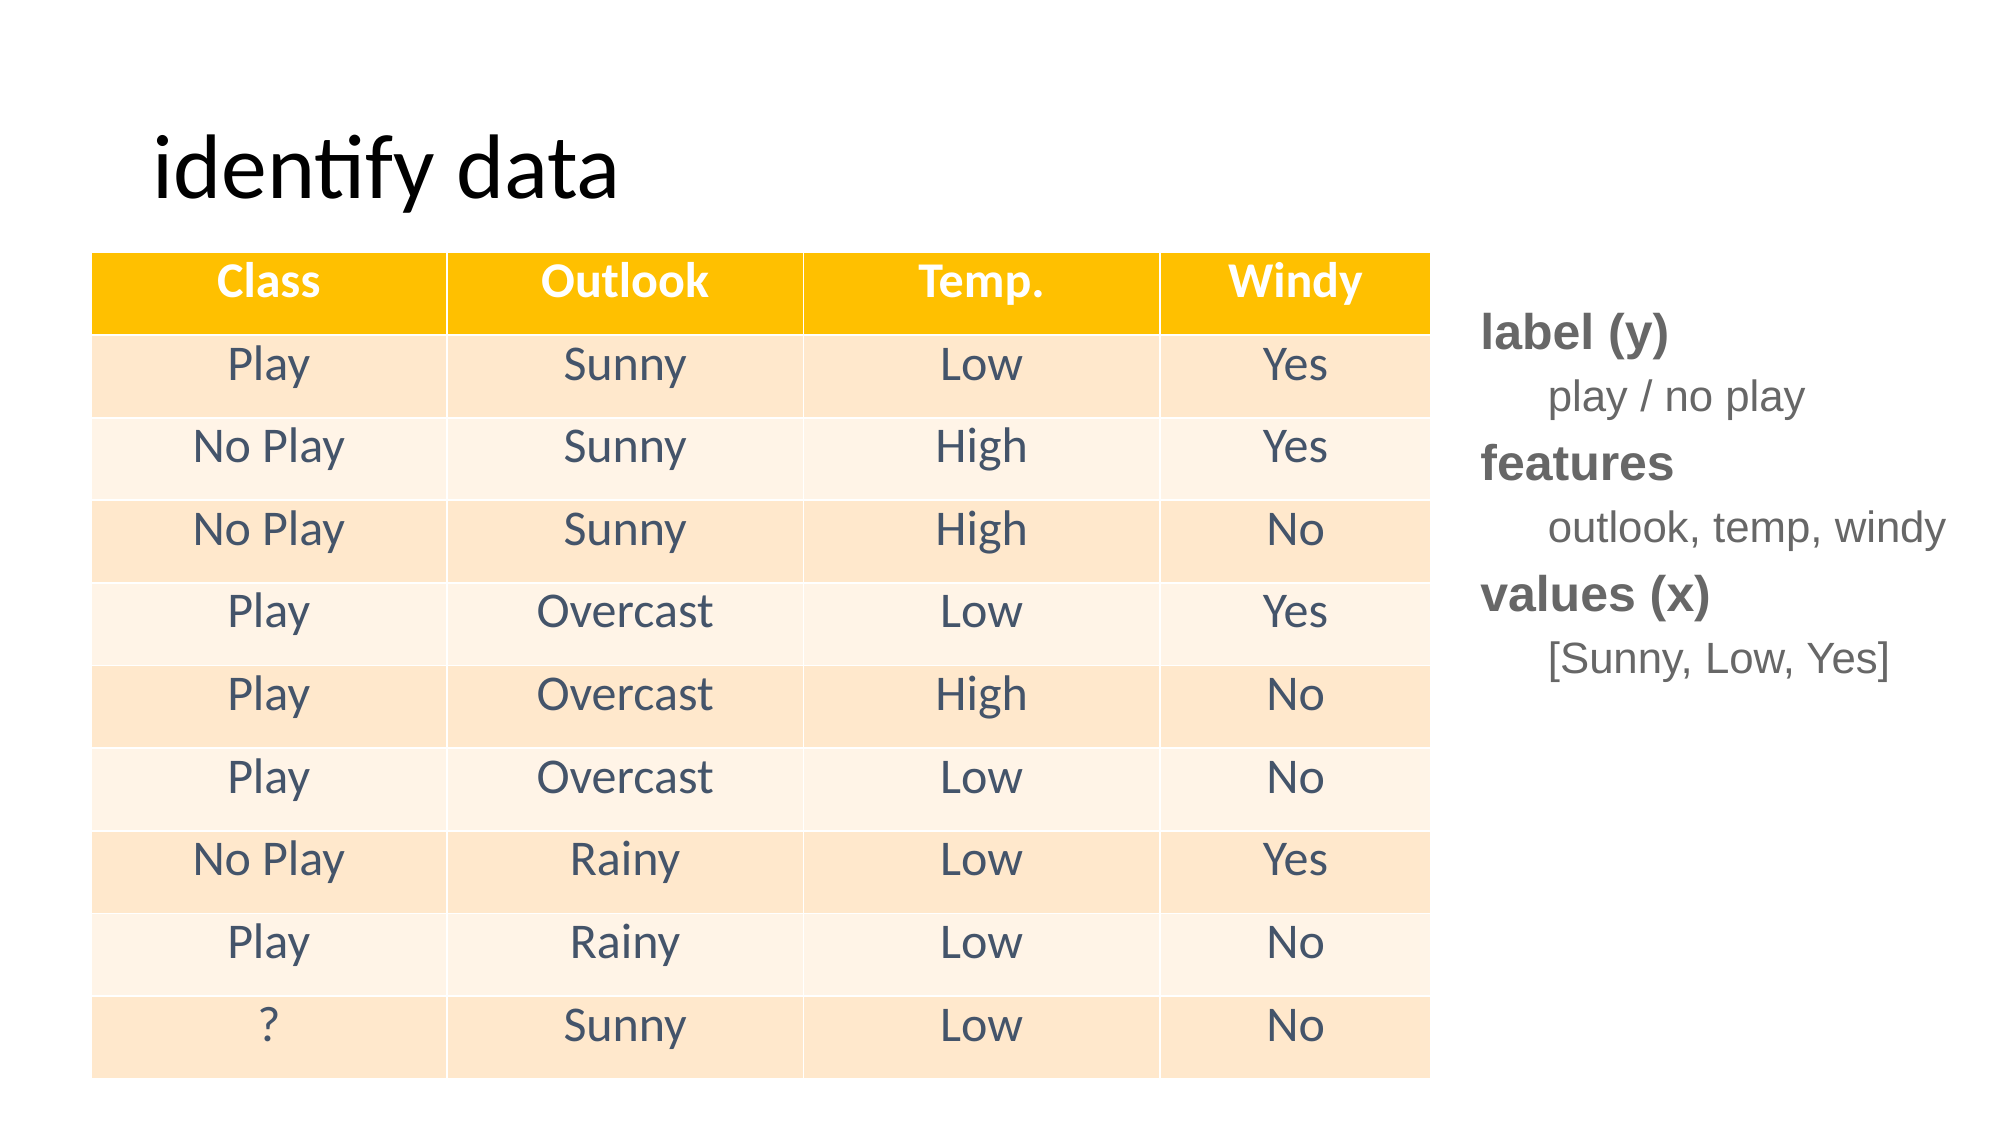

# identify data
| Class | Outlook | Temp. | Windy |
| --- | --- | --- | --- |
| Play | Sunny | Low | Yes |
| No Play | Sunny | High | Yes |
| No Play | Sunny | High | No |
| Play | Overcast | Low | Yes |
| Play | Overcast | High | No |
| Play | Overcast | Low | No |
| No Play | Rainy | Low | Yes |
| Play | Rainy | Low | No |
| ? | Sunny | Low | No |
label (y)
play / no play
features
outlook, temp, windy
values (x)
[Sunny, Low, Yes]